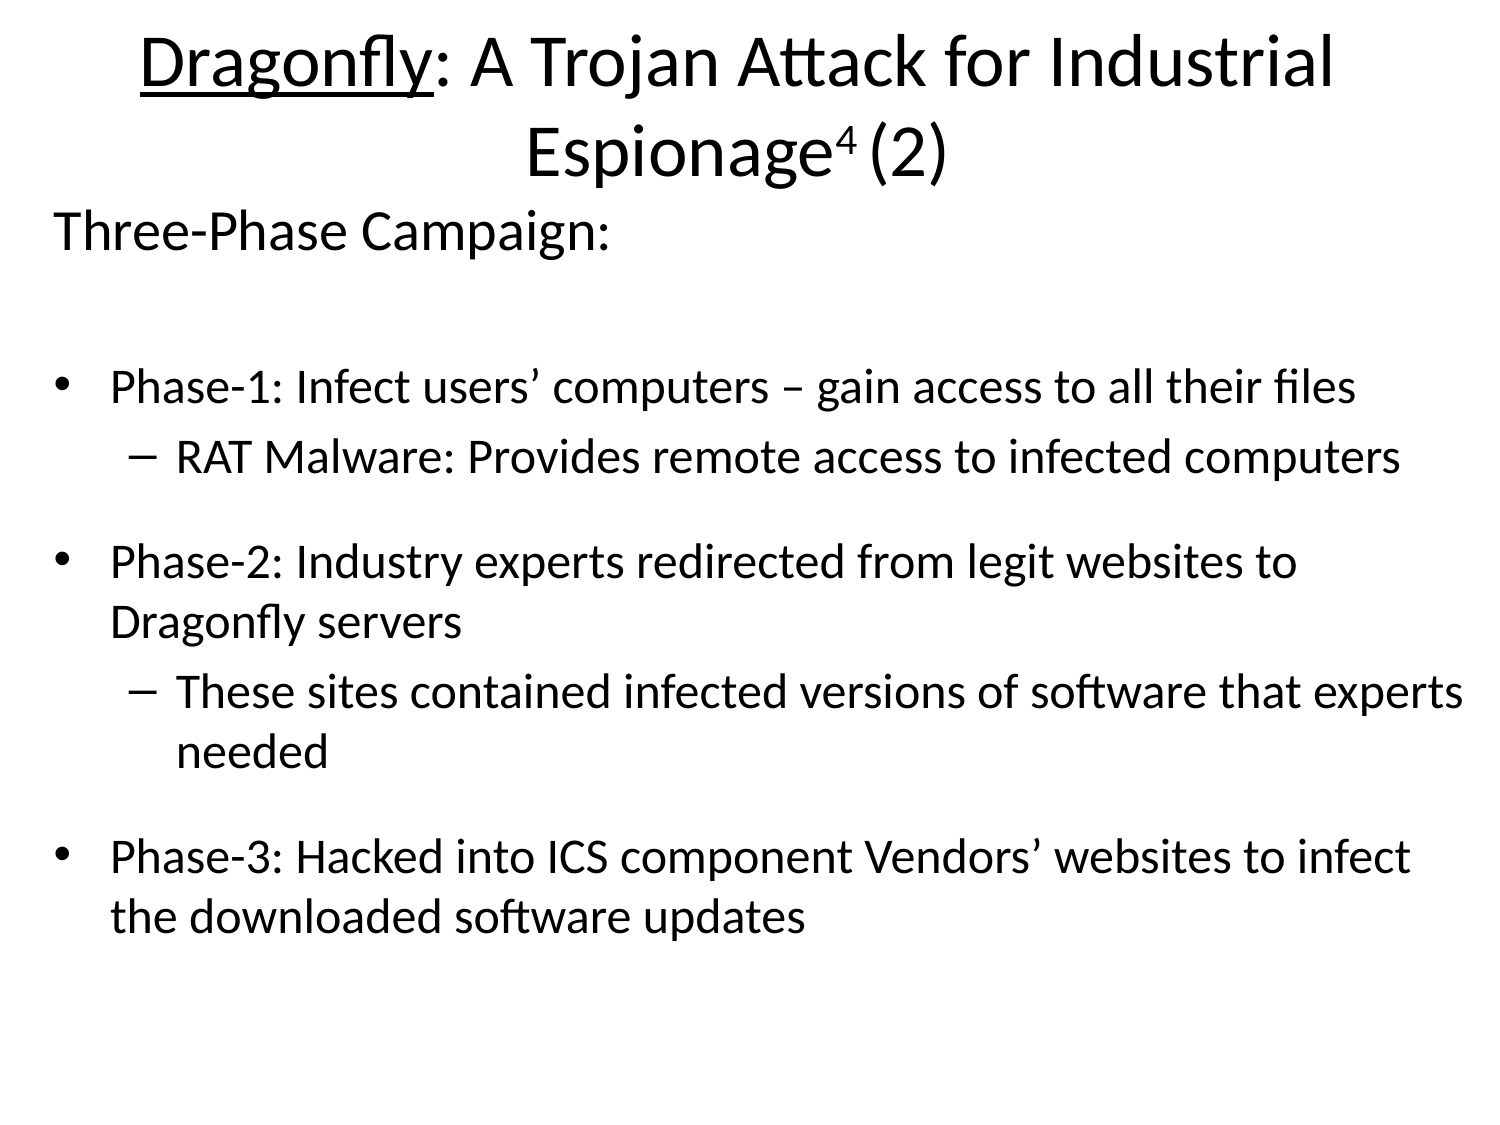

# Dragonfly: A Trojan Attack for Industrial Espionage4 (2)
Three-Phase Campaign:

Phase-1: Infect users’ computers – gain access to all their files
RAT Malware: Provides remote access to infected computers

Phase-2: Industry experts redirected from legit websites to Dragonfly servers
These sites contained infected versions of software that experts needed

Phase-3: Hacked into ICS component Vendors’ websites to infect the downloaded software updates